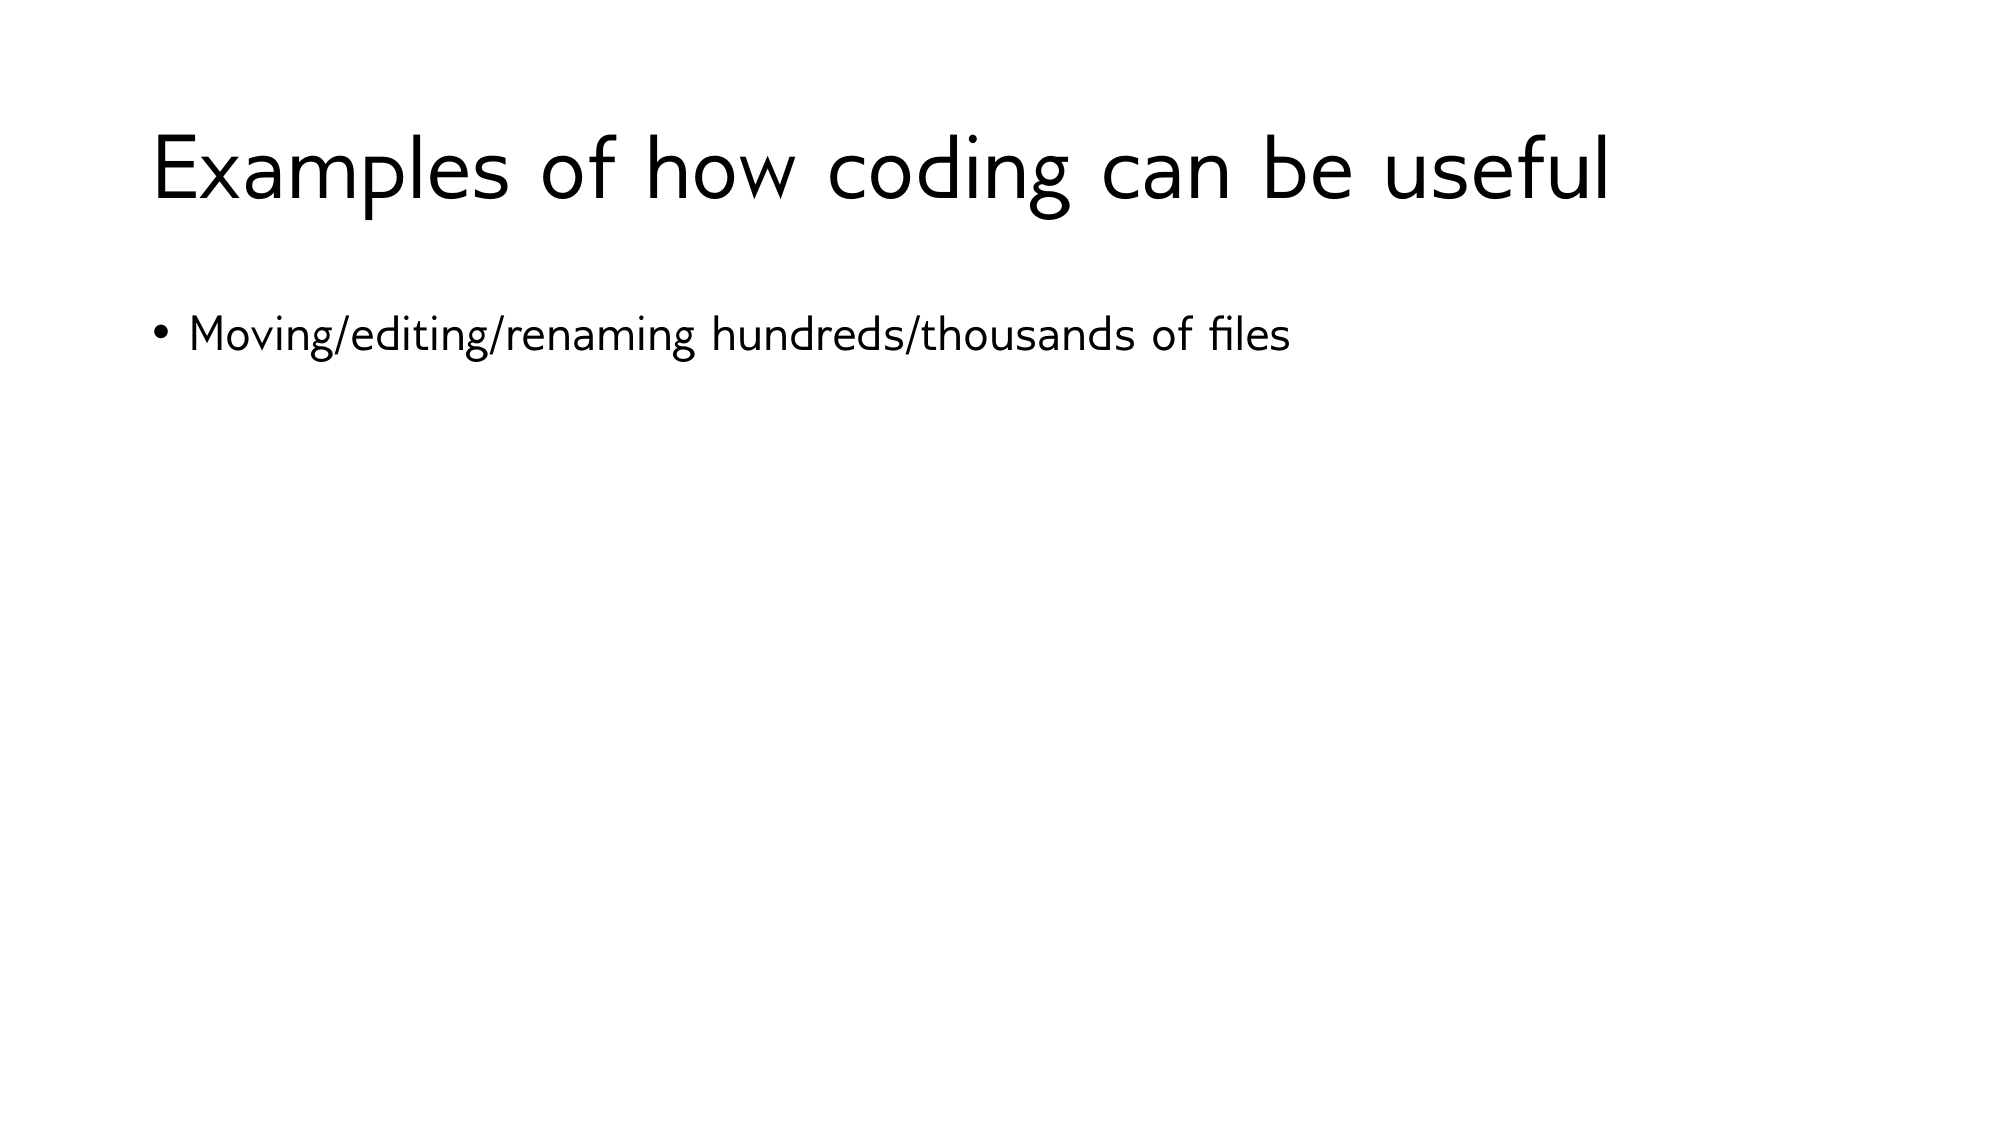

# Examples of how coding can be useful
Moving/editing/renaming hundreds/thousands of files